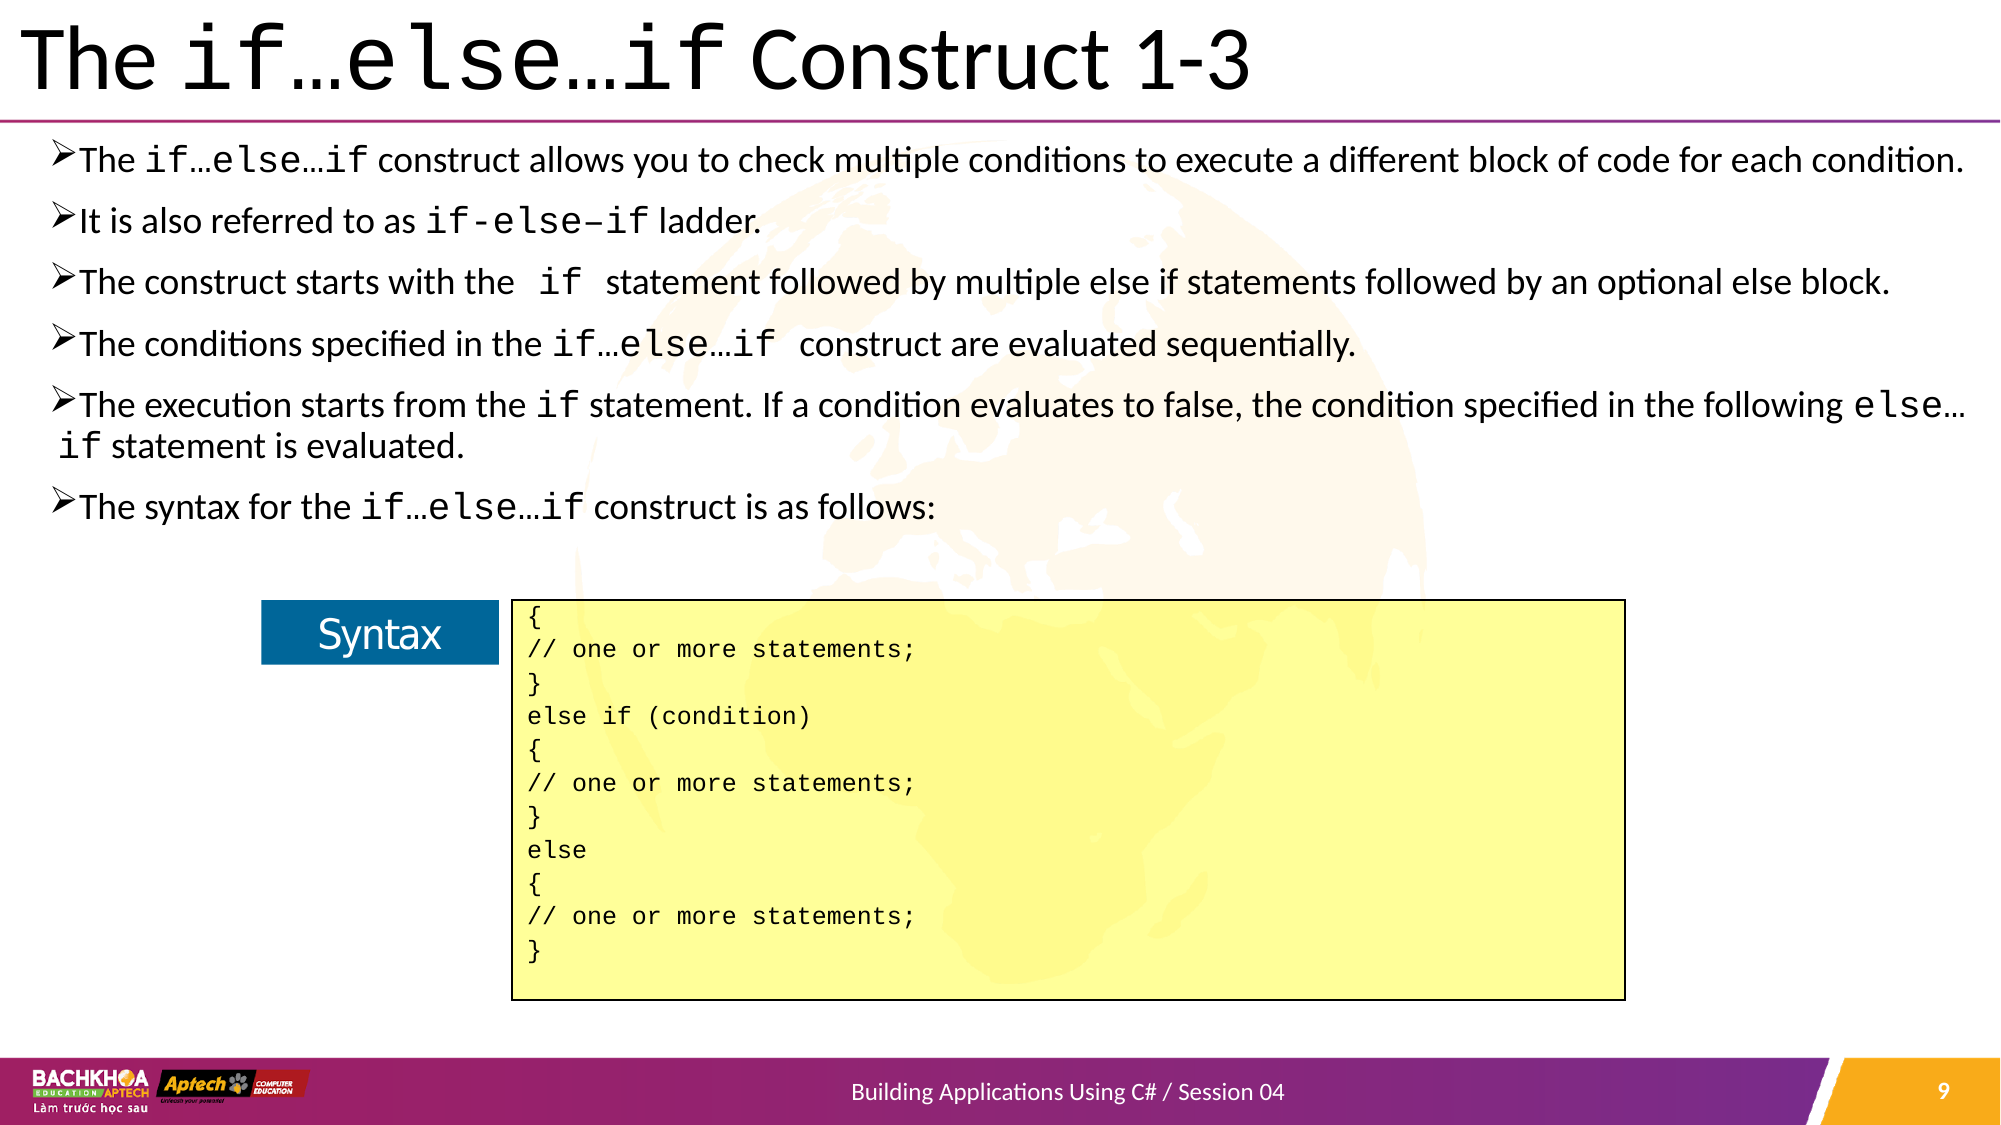

# The if…else…if Construct 1-3
The if…else…if construct allows you to check multiple conditions to execute a different block of code for each condition.
It is also referred to as if-else–if ladder.
The construct starts with the if statement followed by multiple else if statements followed by an optional else block.
The conditions specified in the if…else…if construct are evaluated sequentially.
The execution starts from the if statement. If a condition evaluates to false, the condition specified in the following else…if statement is evaluated.
The syntax for the if…else…if construct is as follows:

Syntax
{
// one or more statements;
}
else if (condition)
{
// one or more statements;
}
else
{
// one or more statements;
}

9
Building Applications Using C# / Session 04